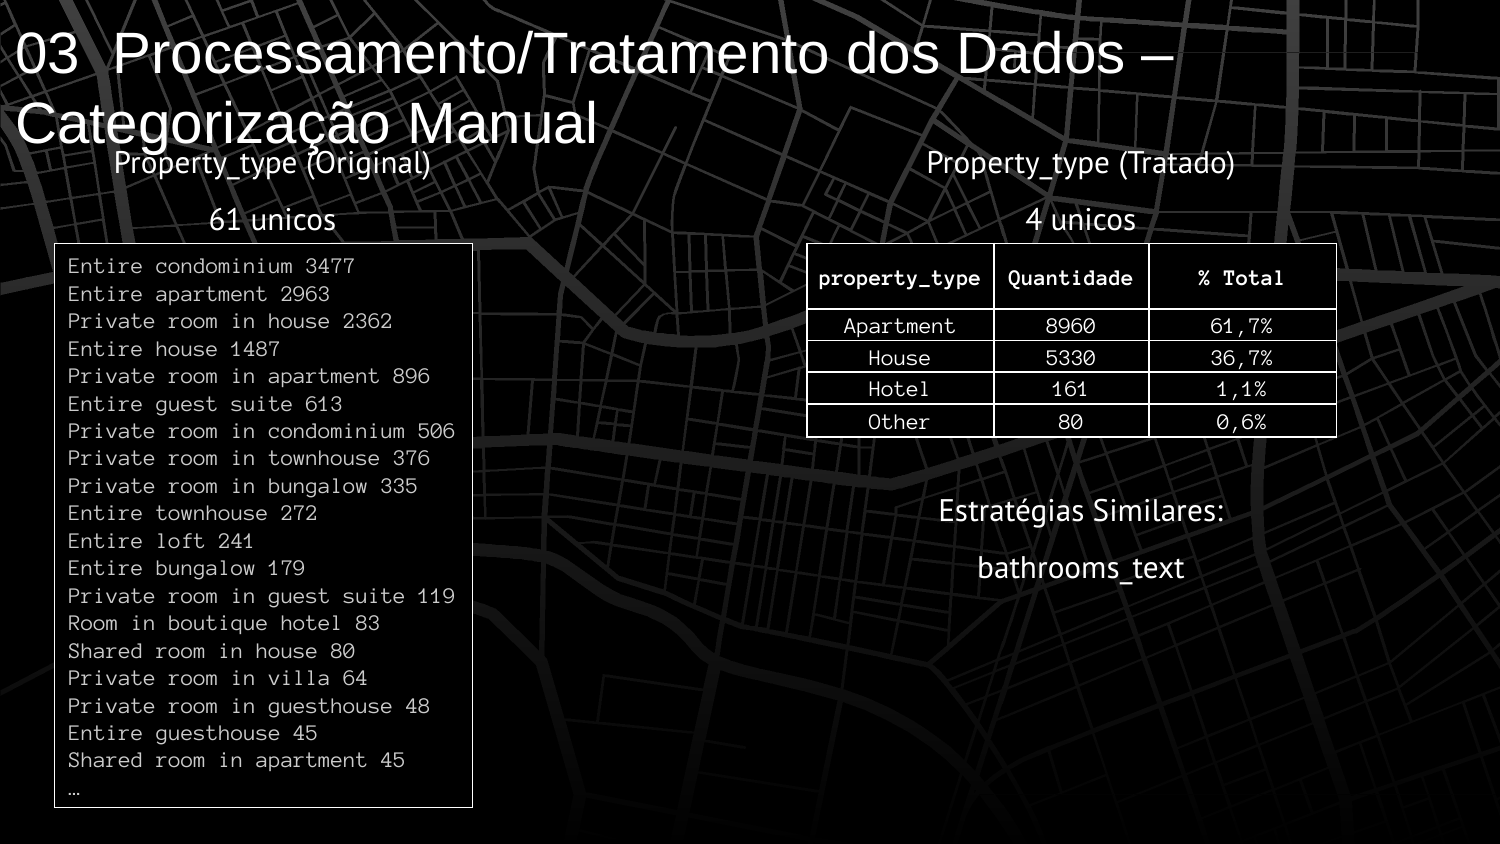

03  Processamento/Tratamento dos Dados – Categorização Manual
Property_type (Original)
61 unicos
Property_type (Tratado)
4 unicos
Entire condominium 3477
Entire apartment 2963
Private room in house 2362
Entire house 1487
Private room in apartment 896
Entire guest suite 613
Private room in condominium 506
Private room in townhouse 376
Private room in bungalow 335
Entire townhouse 272
Entire loft 241
Entire bungalow 179
Private room in guest suite 119
Room in boutique hotel 83
Shared room in house 80
Private room in villa 64
Private room in guesthouse 48
Entire guesthouse 45
Shared room in apartment 45
…
| property\_type | Quantidade | % Total |
| --- | --- | --- |
| Apartment | 8960 | 61,7% |
| House | 5330 | 36,7% |
| Hotel | 161 | 1,1% |
| Other | 80 | 0,6% |
Estratégias Similares:
bathrooms_text